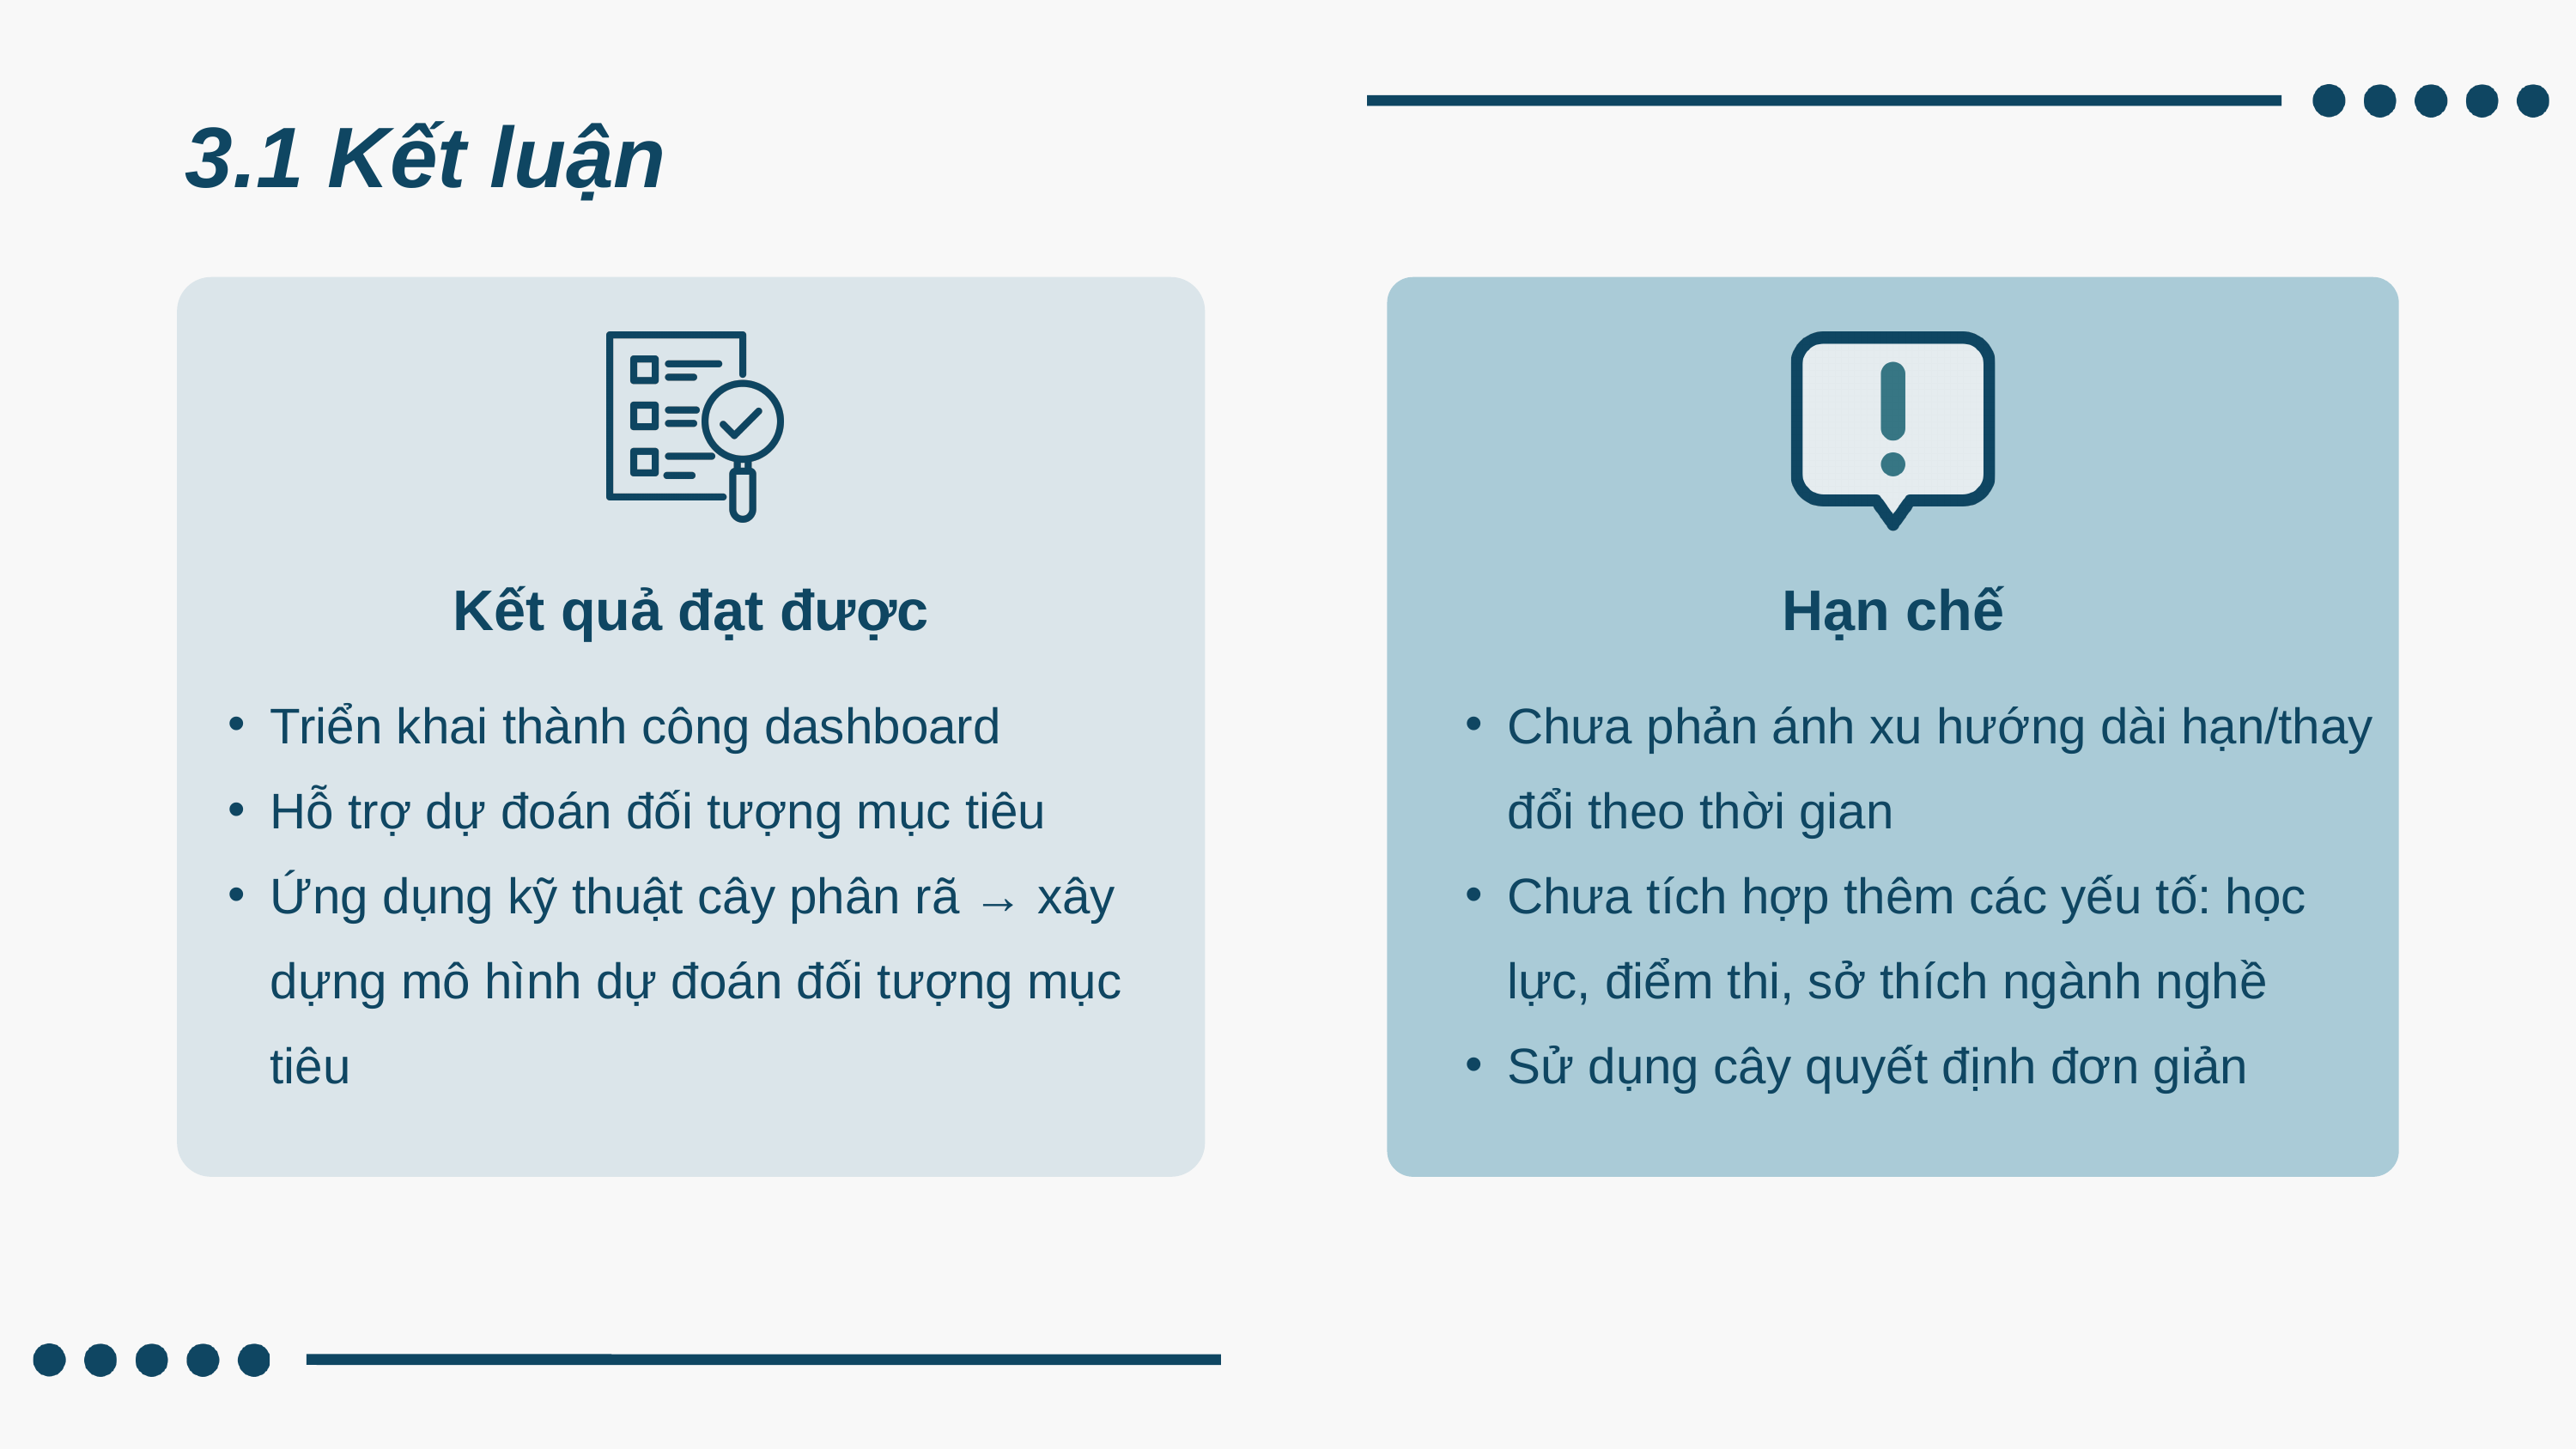

3.1 Kết luận

Kết quả đạt được
Hạn chế
Triển khai thành công dashboard
Hỗ trợ dự đoán đối tượng mục tiêu
Ứng dụng kỹ thuật cây phân rã → xây dựng mô hình dự đoán đối tượng mục tiêu
Chưa phản ánh xu hướng dài hạn/thay đổi theo thời gian
Chưa tích hợp thêm các yếu tố: học lực, điểm thi, sở thích ngành nghề
Sử dụng cây quyết định đơn giản